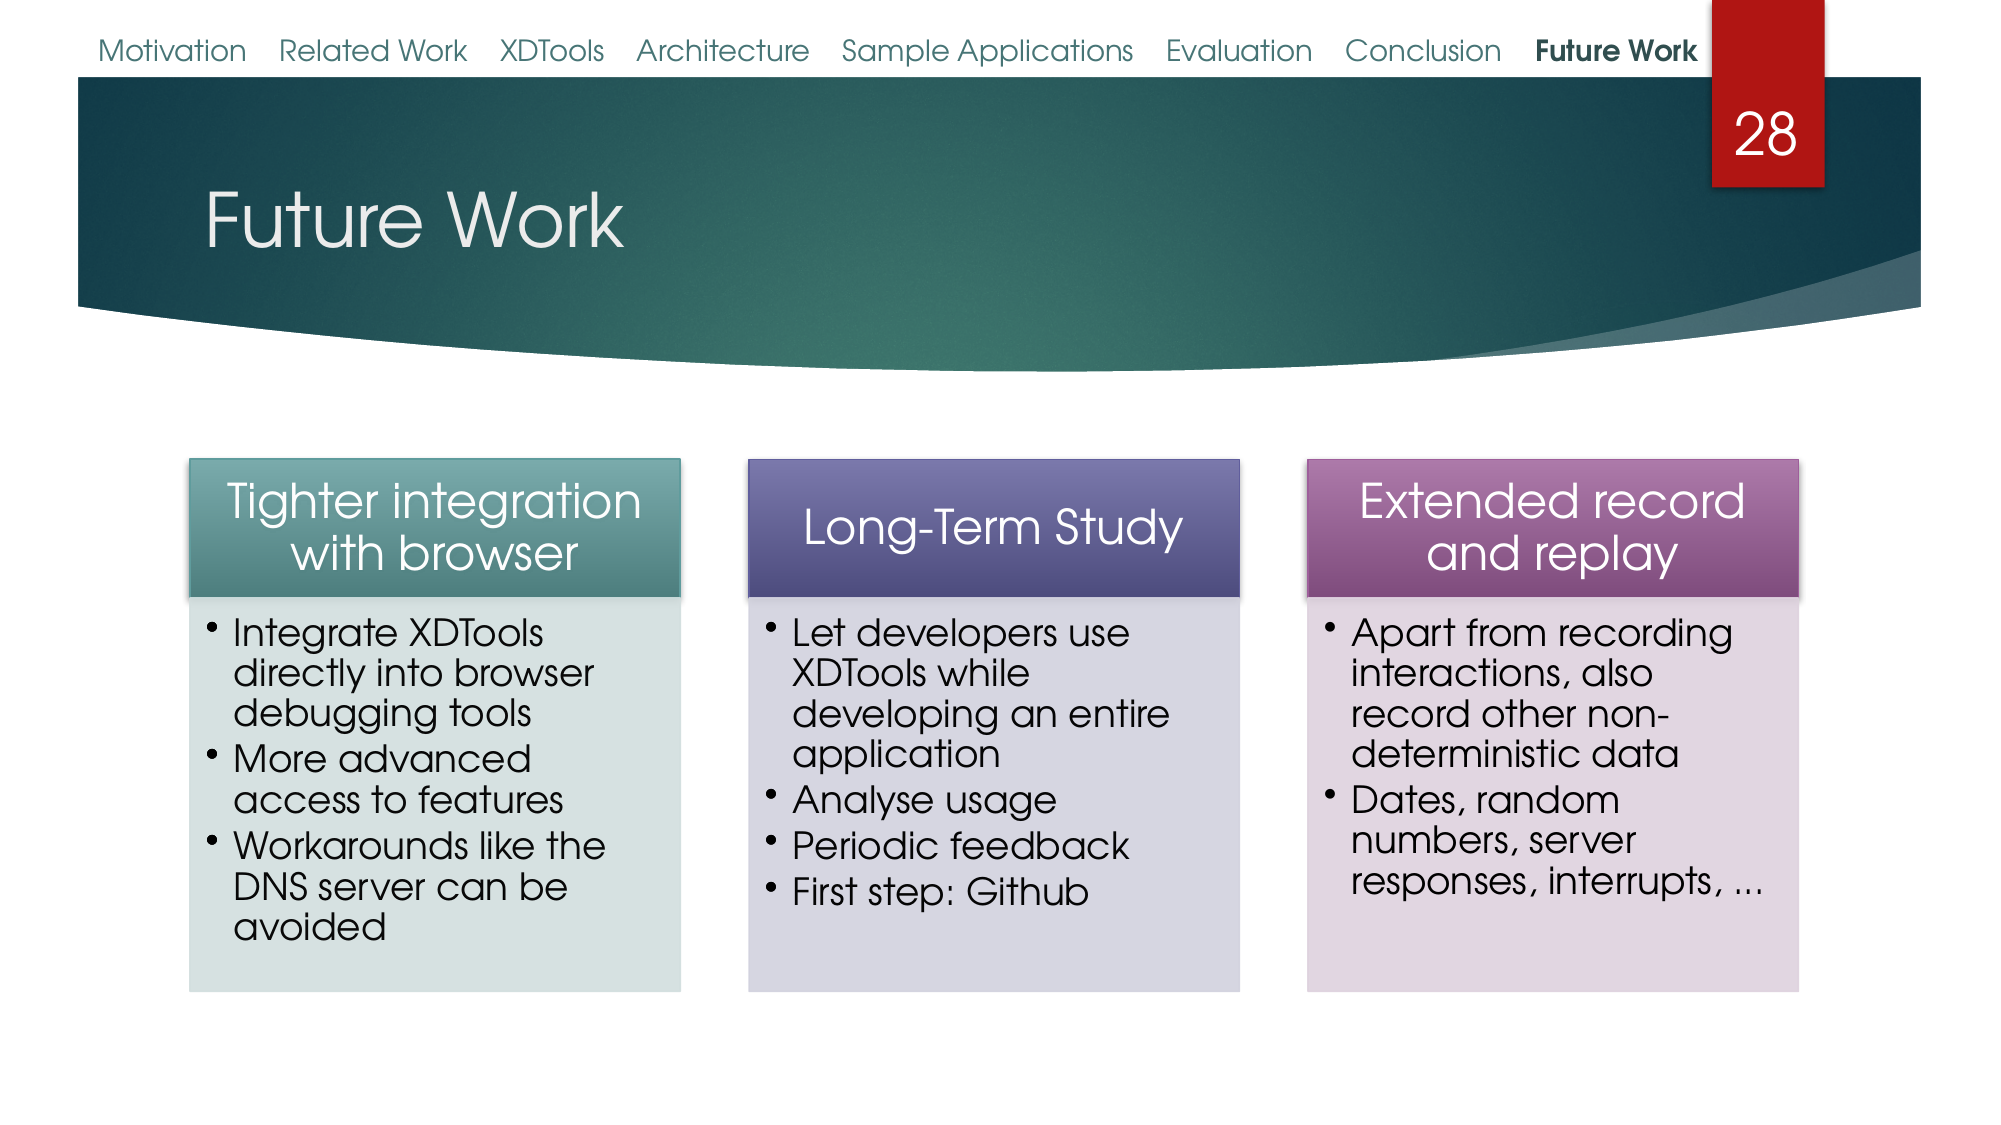

Motivation    Related Work    XDTools    Architecture    Sample Applications    Evaluation    Conclusion    Future Work
28
# Future Work
Tighter integration with browser
Integrate XDTools directly into browser debugging tools
More advanced access to features
Workarounds like the DNS server can be avoided
Long-Term Study
Let developers use XDTools while developing an entire application
Analyse usage
Periodic feedback
First step: Github
Extended record and replay
Apart from recording interactions, also record other non-deterministic data
Dates, random numbers, server responses, interrupts, ...
Tighter integration with browser
Integrate XDTools directly into browser debugging tools
More advanced access to features
Workarounds like the DNS server can be avoided
Long-Term Study
Let developers use XDTools while developing an entire application
Analyse usage
Periodic feedback
First step: Github
Extended record and replay
Apart from recording interactions, also record other non-deterministic data
Dates, random numbers, server responses, interrupts, ...
Tighter integration with browser
Integrate XDTools directly into browser debugging tools
More advanced access to features
Workarounds like the DNS server can be avoided
Long-Term Study
Let developers use XDTools while developing an entire application
Analyse usage
Periodic feedback
First step: Github
Extended record and replay
Apart from recording interactions, also record other non-deterministic data
Dates, random numbers, server responses, interrupts, ...